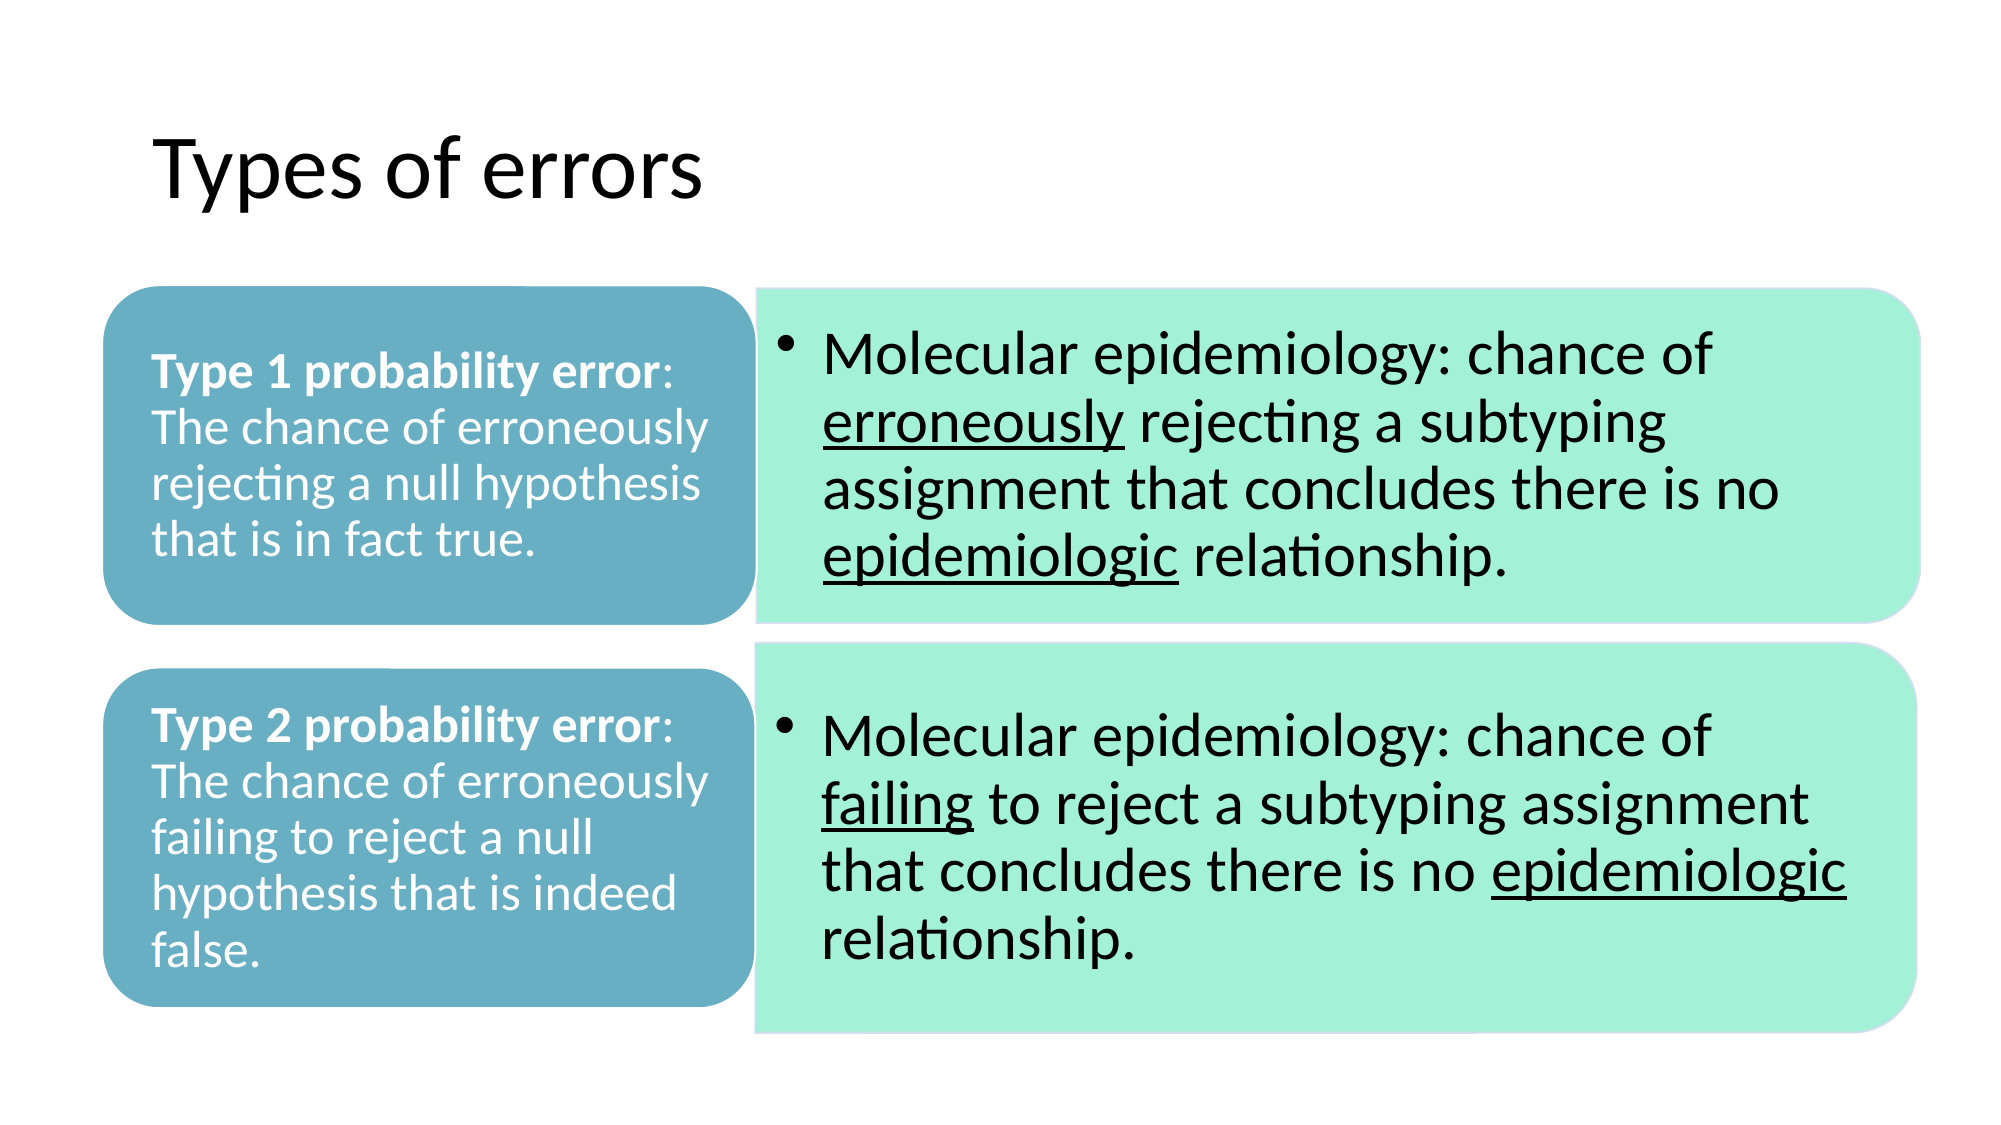

# Types of errors
Molecular epidemiology: chance of erroneously rejecting a subtyping assignment that concludes there is no epidemiologic relationship.
Type 1 probability error: The chance of erroneously rejecting a null hypothesis that is in fact true.
Molecular epidemiology: chance of failing to reject a subtyping assignment that concludes there is no epidemiologic relationship.
Type 2 probability error: The chance of erroneously failing to reject a null hypothesis that is indeed false.